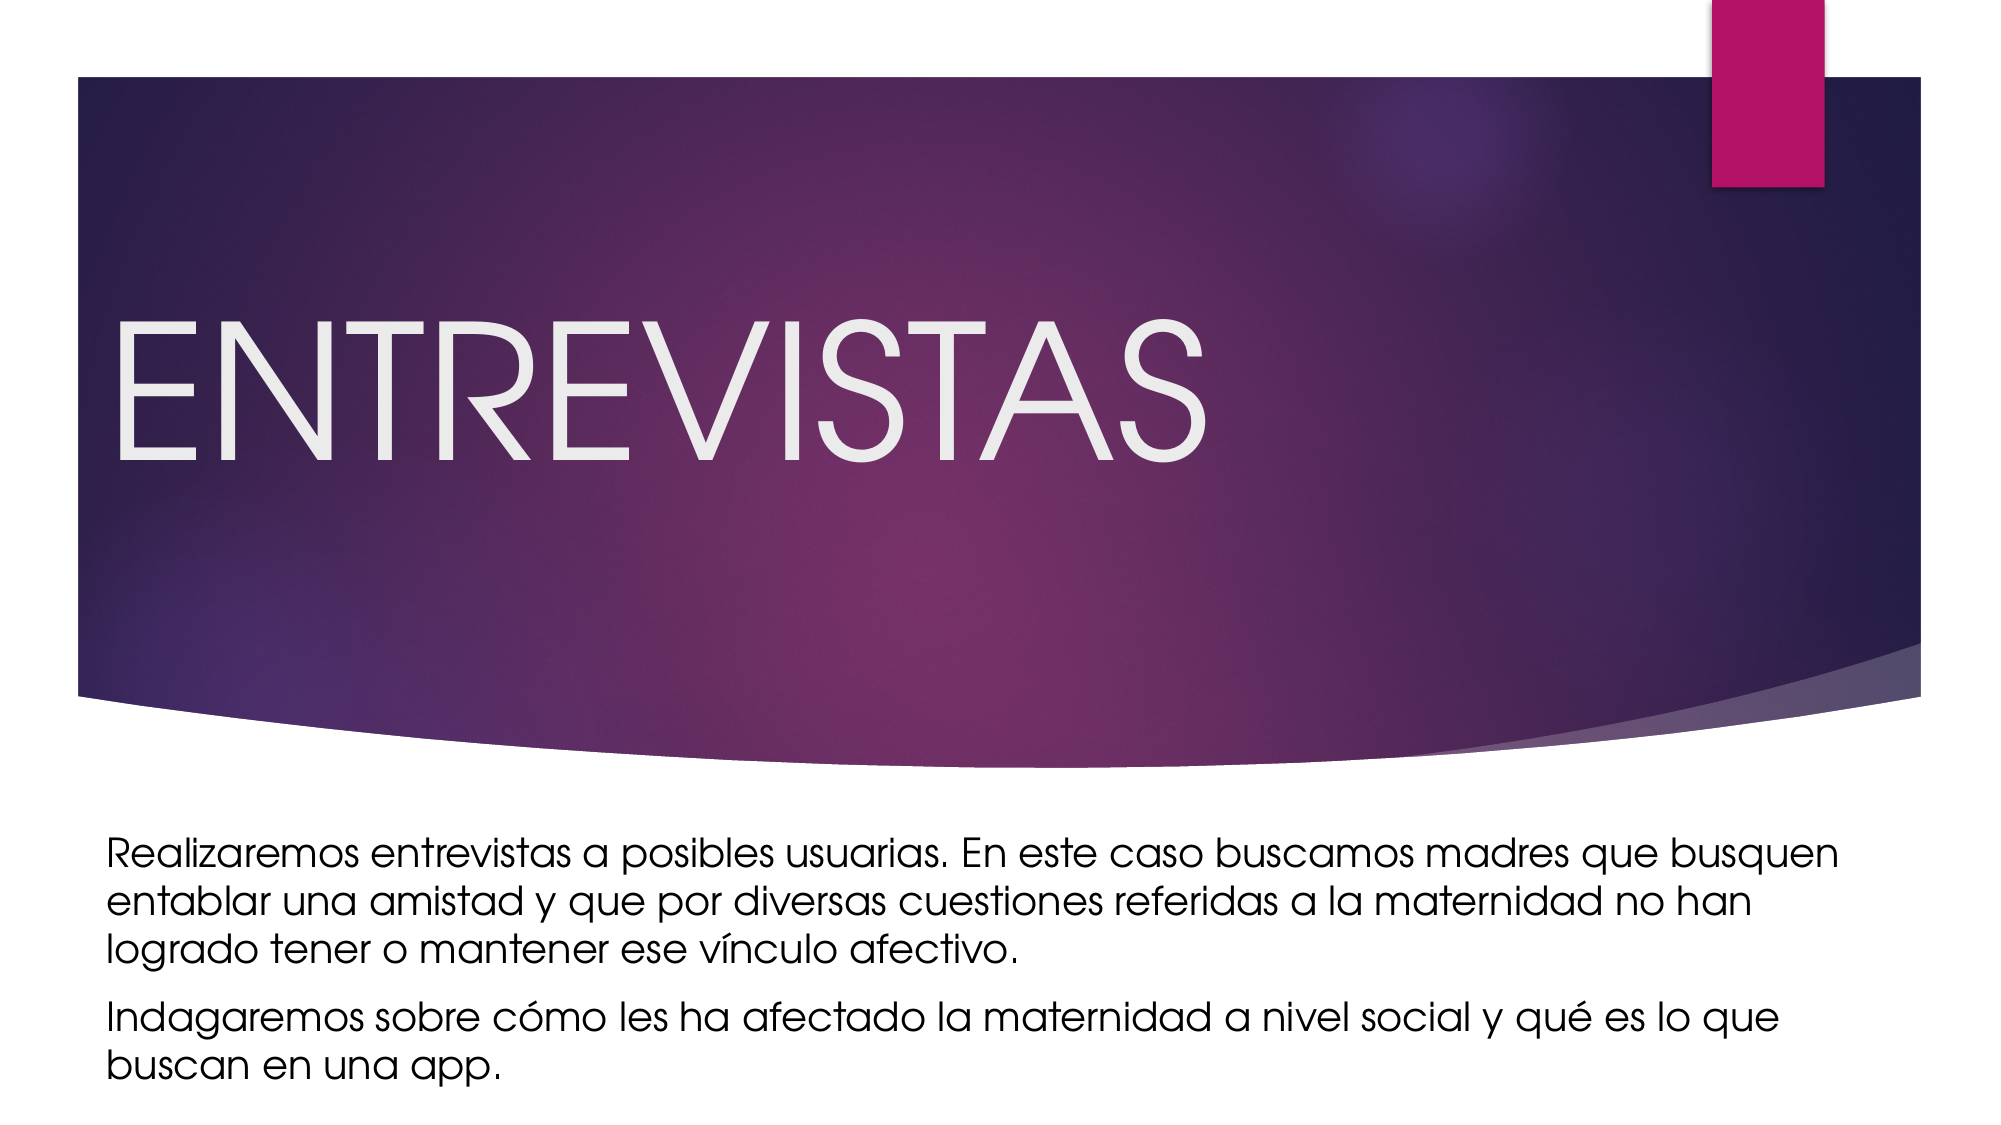

# ENTREVISTAS
Realizaremos entrevistas a posibles usuarias. En este caso buscamos madres que busquen entablar una amistad y que por diversas cuestiones referidas a la maternidad no han logrado tener o mantener ese vínculo afectivo.
Indagaremos sobre cómo les ha afectado la maternidad a nivel social y qué es lo que buscan en una app.